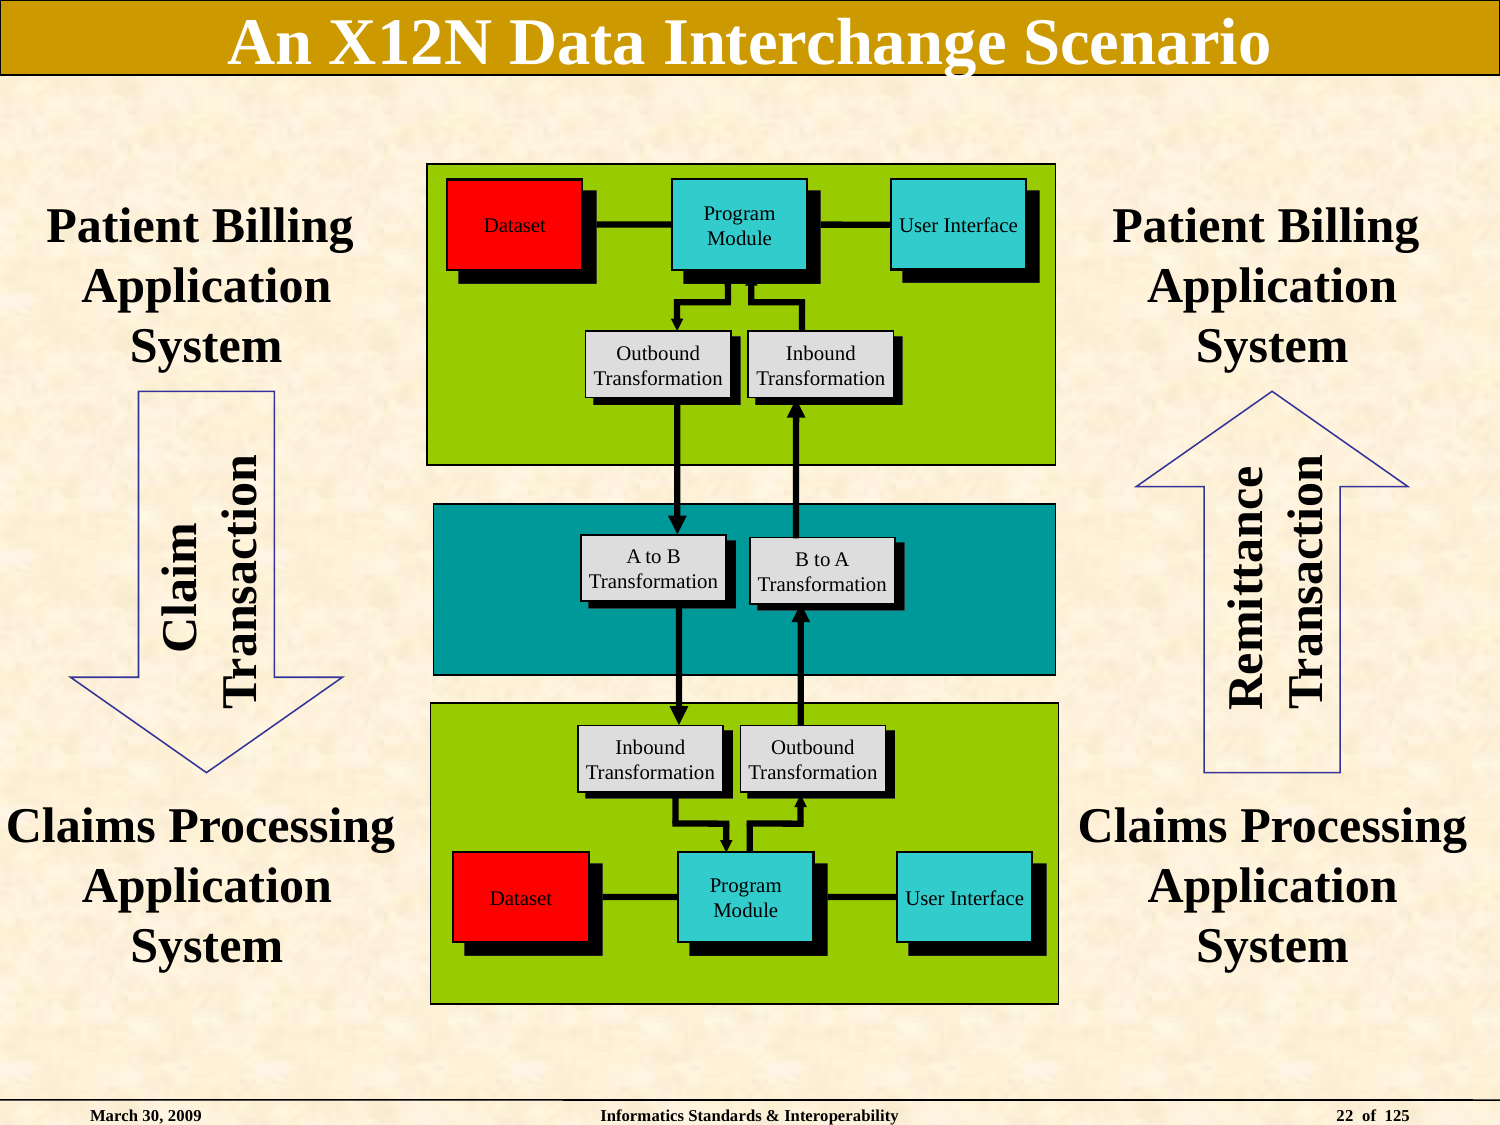

# An X12N Data Interchange Scenario

Program
Module
User Interface
Dataset

Outbound
Transformation
Inbound
Transformation

A to B
Transformation
B to A
Transformation

Inbound
Transformation
Outbound
Transformation

User Interface
Program
Module
Dataset

Patient Billing
Application
System

Claim
Transaction
Claims Processing
Application
System
Patient Billing
Application
System

Remittance
Transaction
Claims Processing
Application
System
March 30, 2009
Informatics Standards & Interoperability
22  of  125